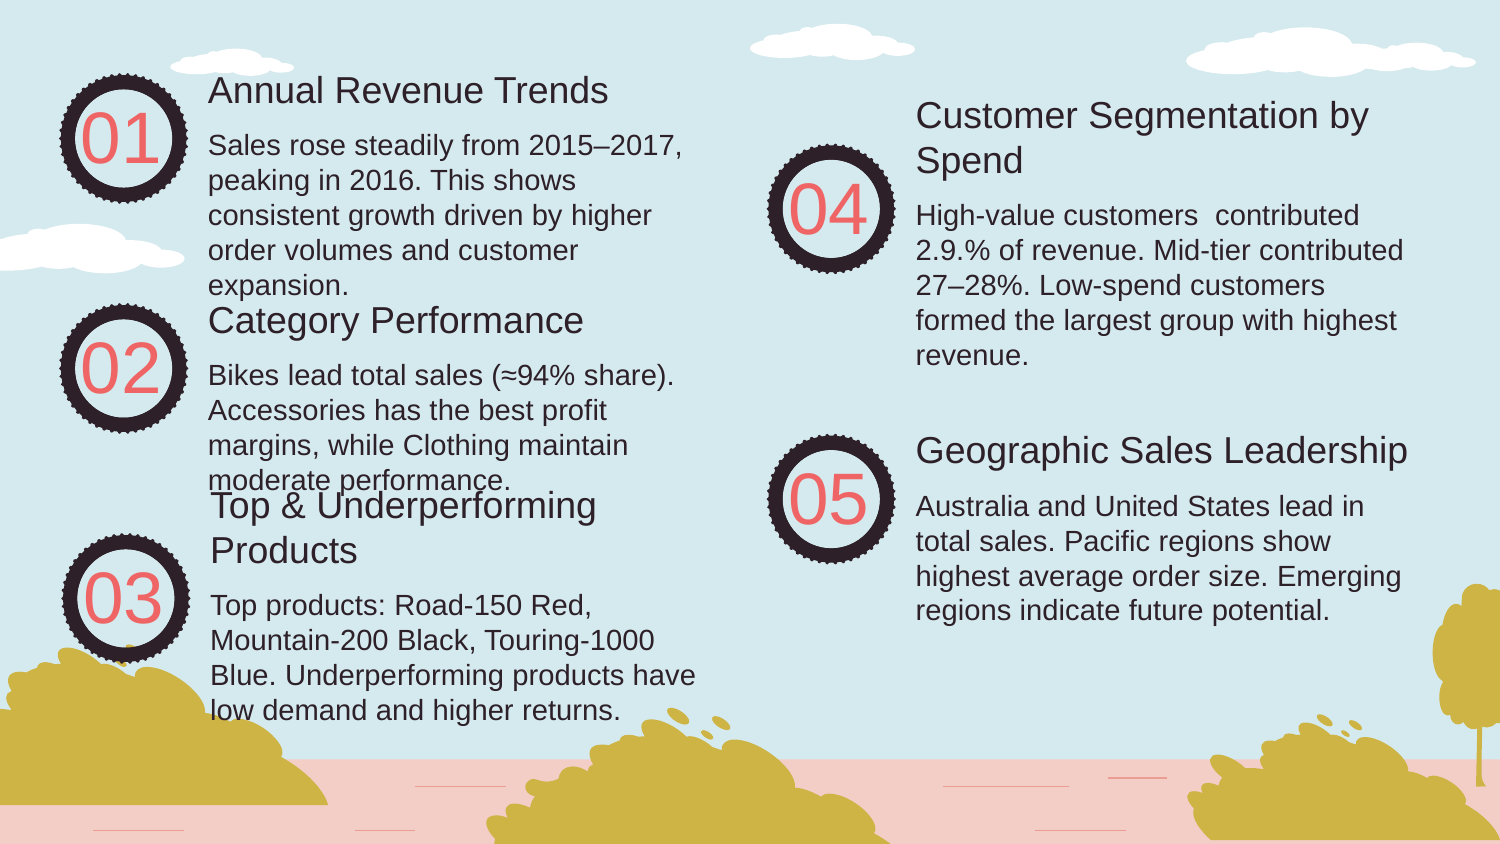

Annual Revenue Trends

01
Sales rose steadily from 2015–2017, peaking in 2016. This shows consistent growth driven by higher order volumes and customer expansion.
Customer Segmentation by Spend

04
High-value customers  contributed 2.9.% of revenue. Mid-tier contributed 27–28%. Low-spend customers formed the largest group with highest revenue.
Category Performance

02
Bikes lead total sales (≈94% share). Accessories has the best profit margins, while Clothing maintain moderate performance.
Geographic Sales Leadership

05
Australia and United States lead in total sales. Pacific regions show highest average order size. Emerging regions indicate future potential.
Top & Underperforming Products

03
Top products: Road-150 Red, Mountain-200 Black, Touring-1000 Blue. Underperforming products have low demand and higher returns.